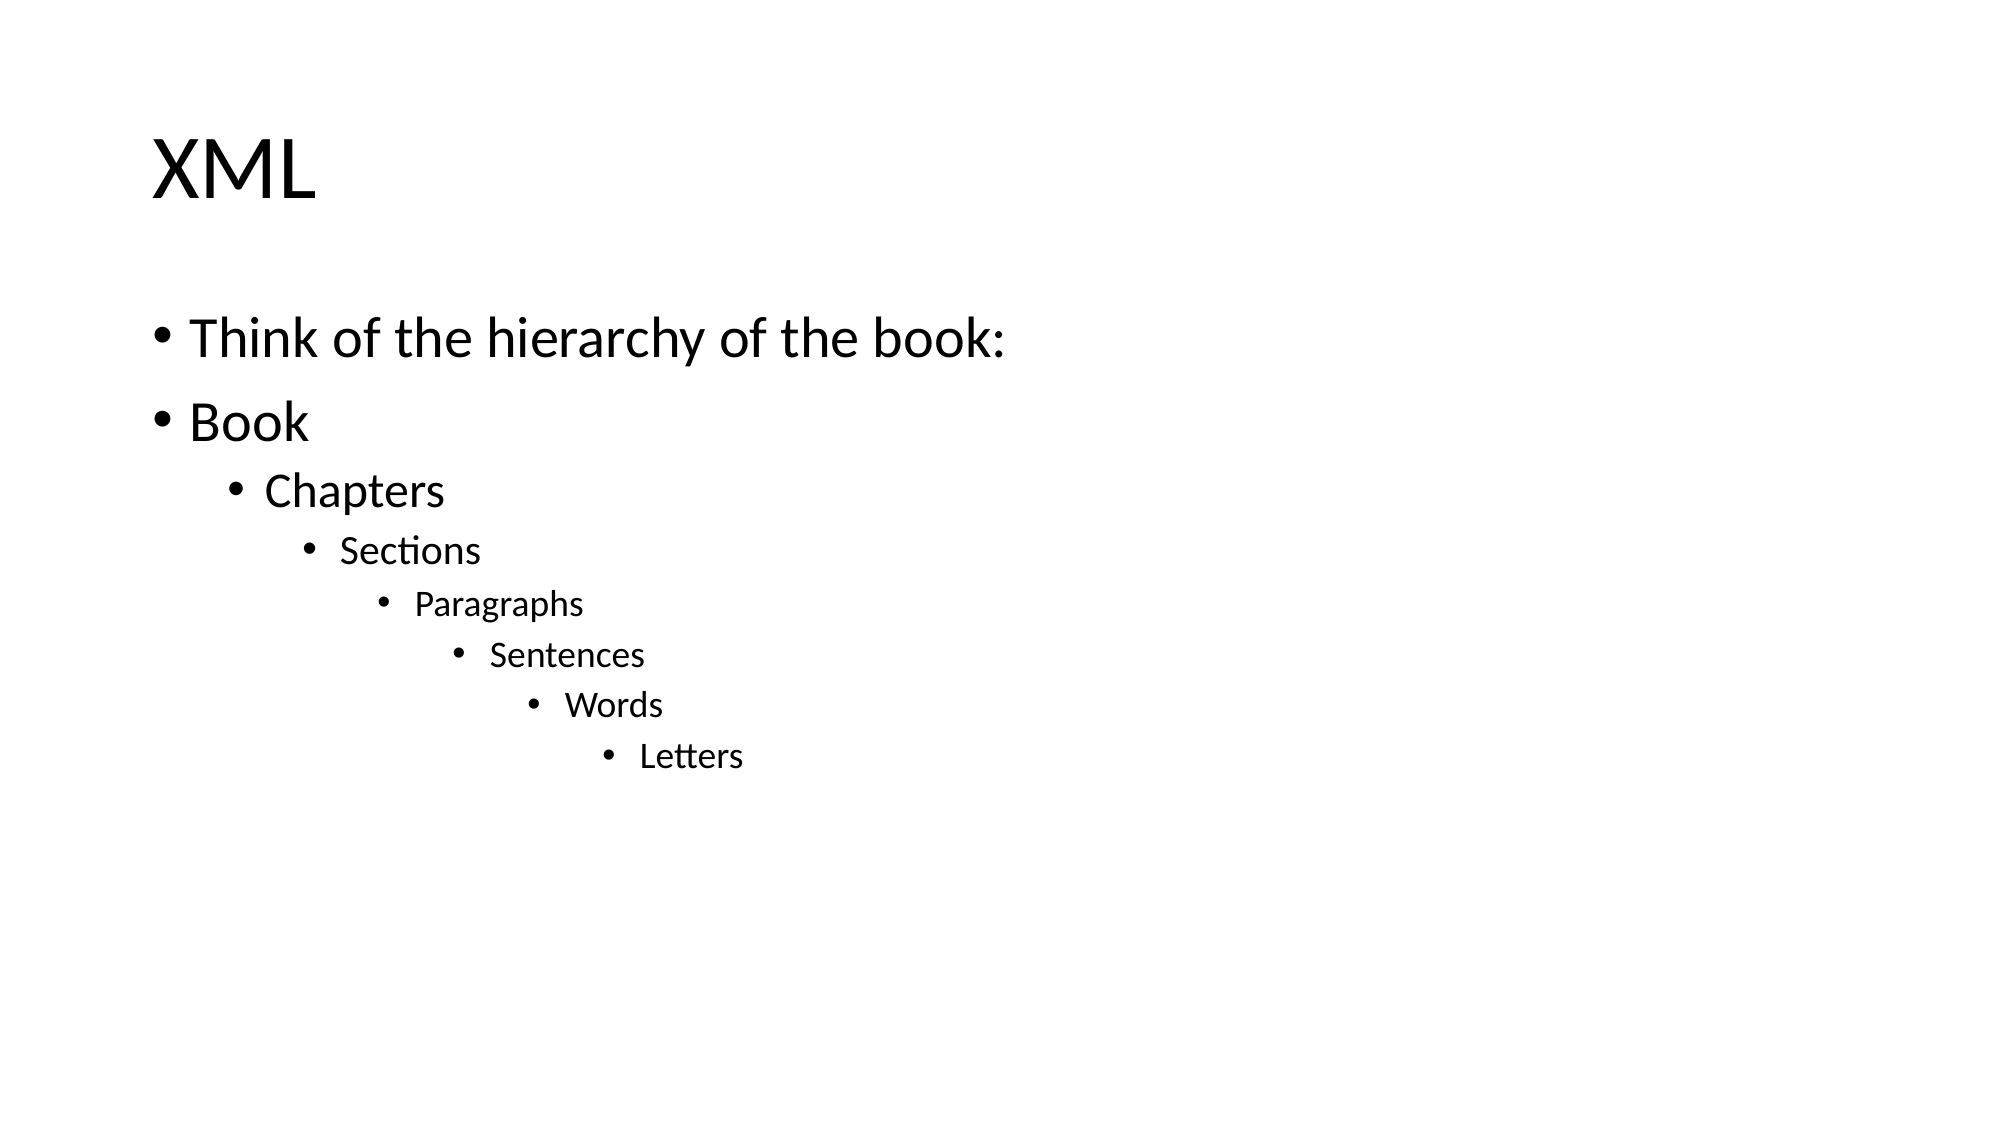

# XML
Think of the hierarchy of the book:
Book
Chapters
Sections
Paragraphs
Sentences
Words
Letters